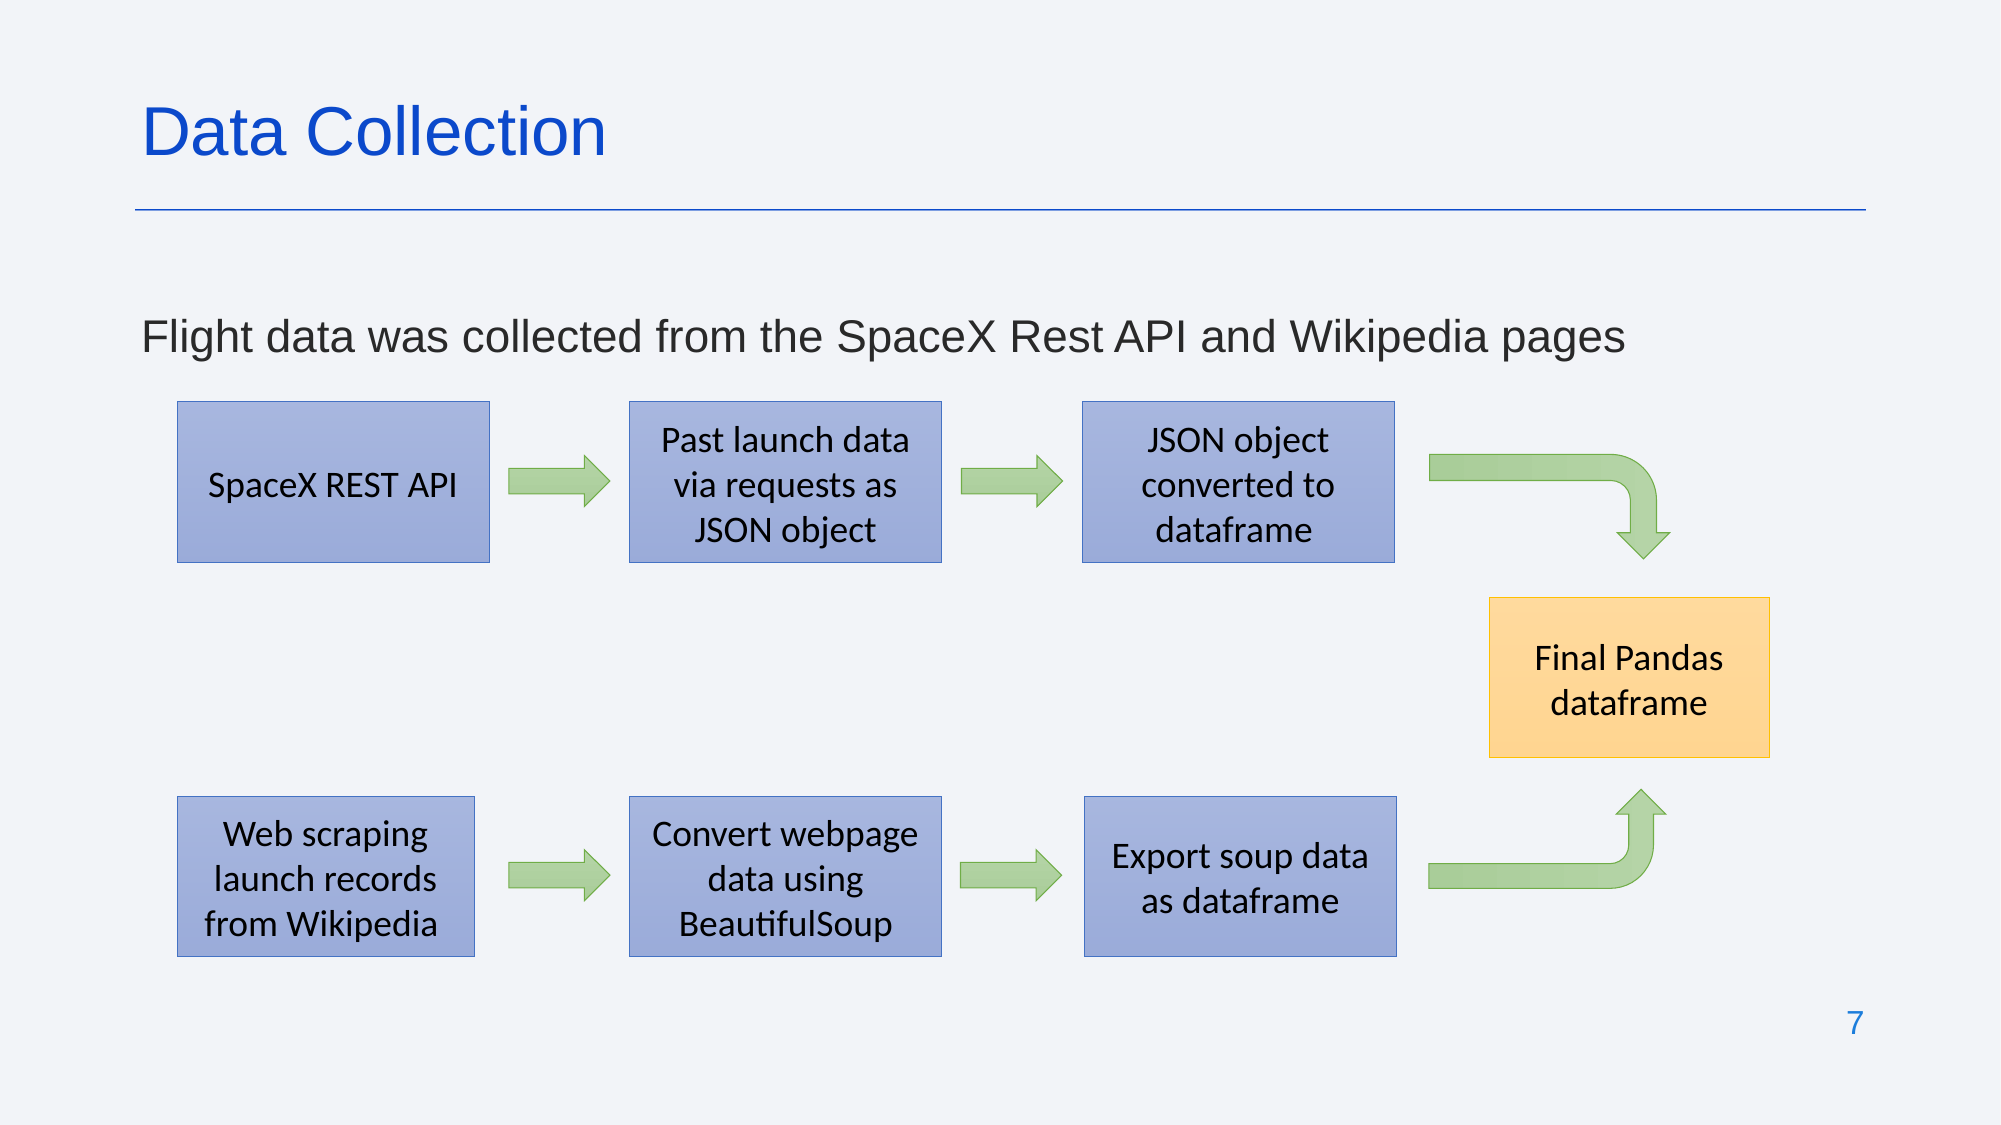

Data Collection
Flight data was collected from the SpaceX Rest API and Wikipedia pages

SpaceX REST API
Past launch data via requests as JSON object
JSON object converted to dataframe

Final Pandas dataframe

Web scraping launch records from Wikipedia
Convert webpage data using BeautifulSoup
Export soup data as dataframe

7